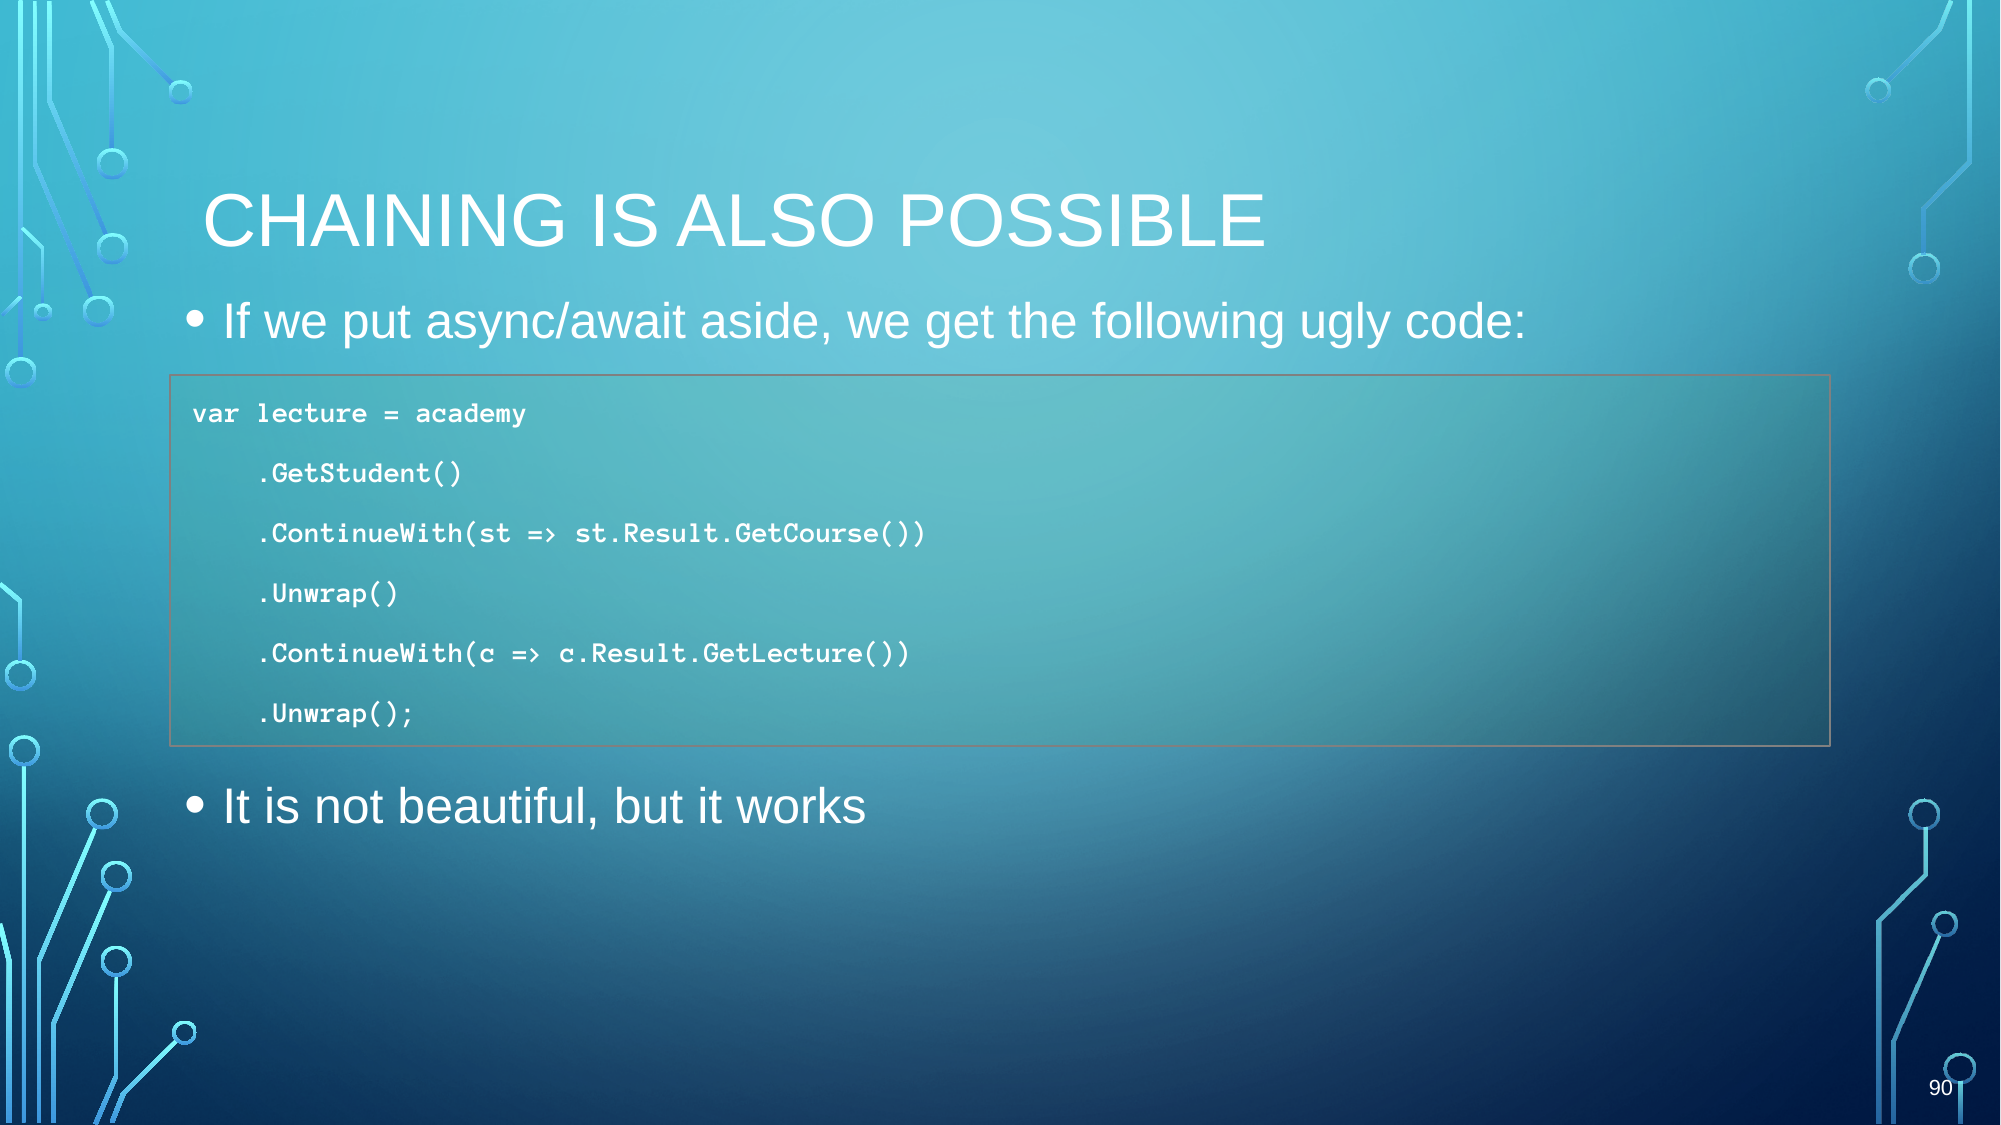

# Chaining is also possible
If we put async/await aside, we get the following ugly code:

It is not beautiful, but it works
var lecture = academy
    .GetStudent()
    .ContinueWith(st => st.Result.GetCourse())
    .Unwrap()
    .ContinueWith(c => c.Result.GetLecture())
    .Unwrap();
90